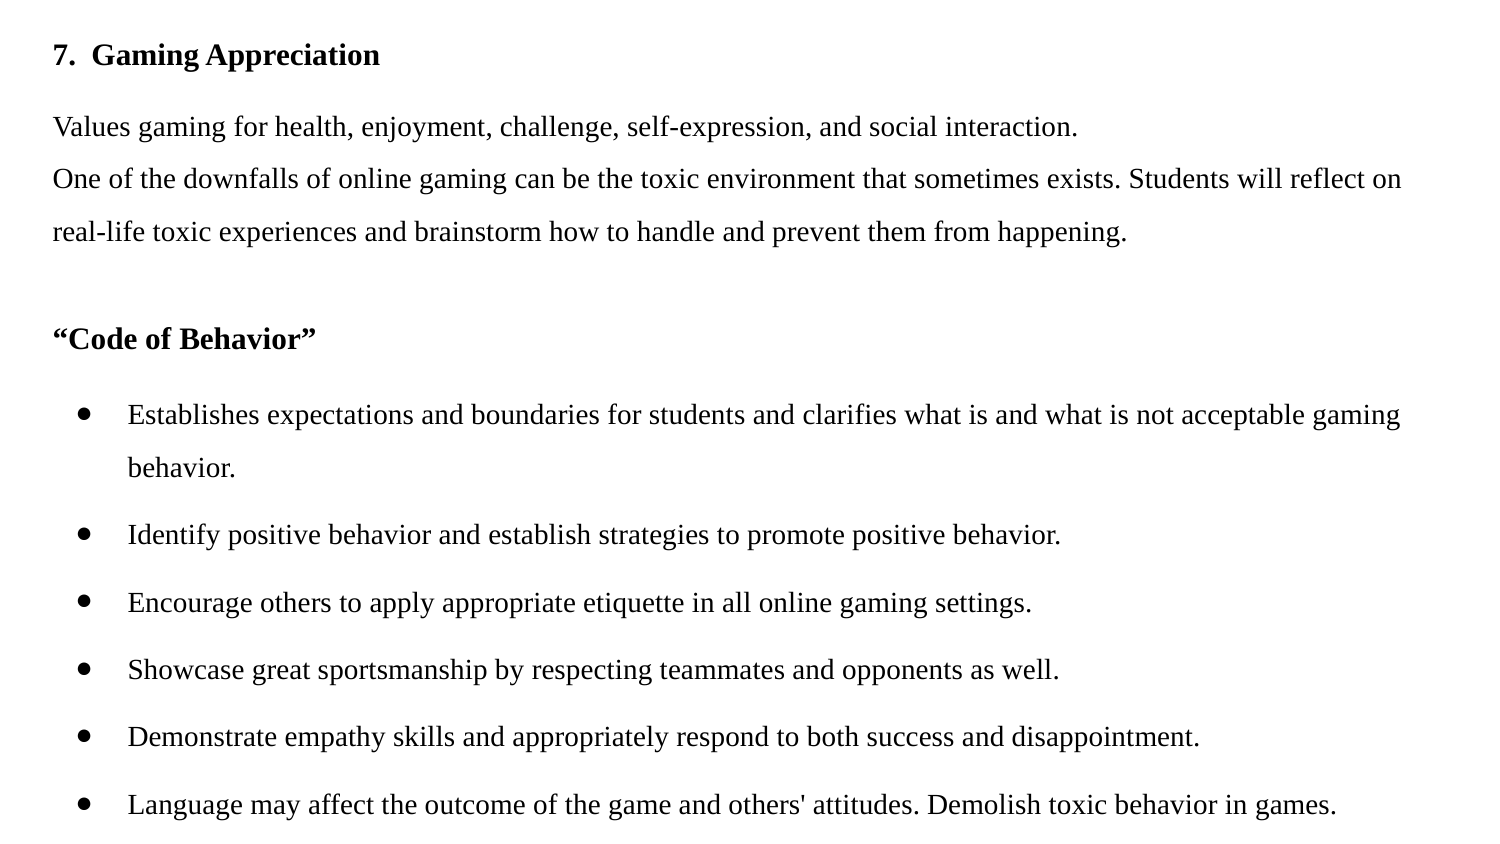

7.  Gaming Appreciation

Values gaming for health, enjoyment, challenge, self-expression, and social interaction.
One of the downfalls of online gaming can be the toxic environment that sometimes exists. Students will reflect on real-life toxic experiences and brainstorm how to handle and prevent them from happening.

“Code of Behavior”

Establishes expectations and boundaries for students and clarifies what is and what is not acceptable gaming behavior.

Identify positive behavior and establish strategies to promote positive behavior.

Encourage others to apply appropriate etiquette in all online gaming settings.

Showcase great sportsmanship by respecting teammates and opponents as well.

Demonstrate empathy skills and appropriately respond to both success and disappointment.

Language may affect the outcome of the game and others' attitudes. Demolish toxic behavior in games.